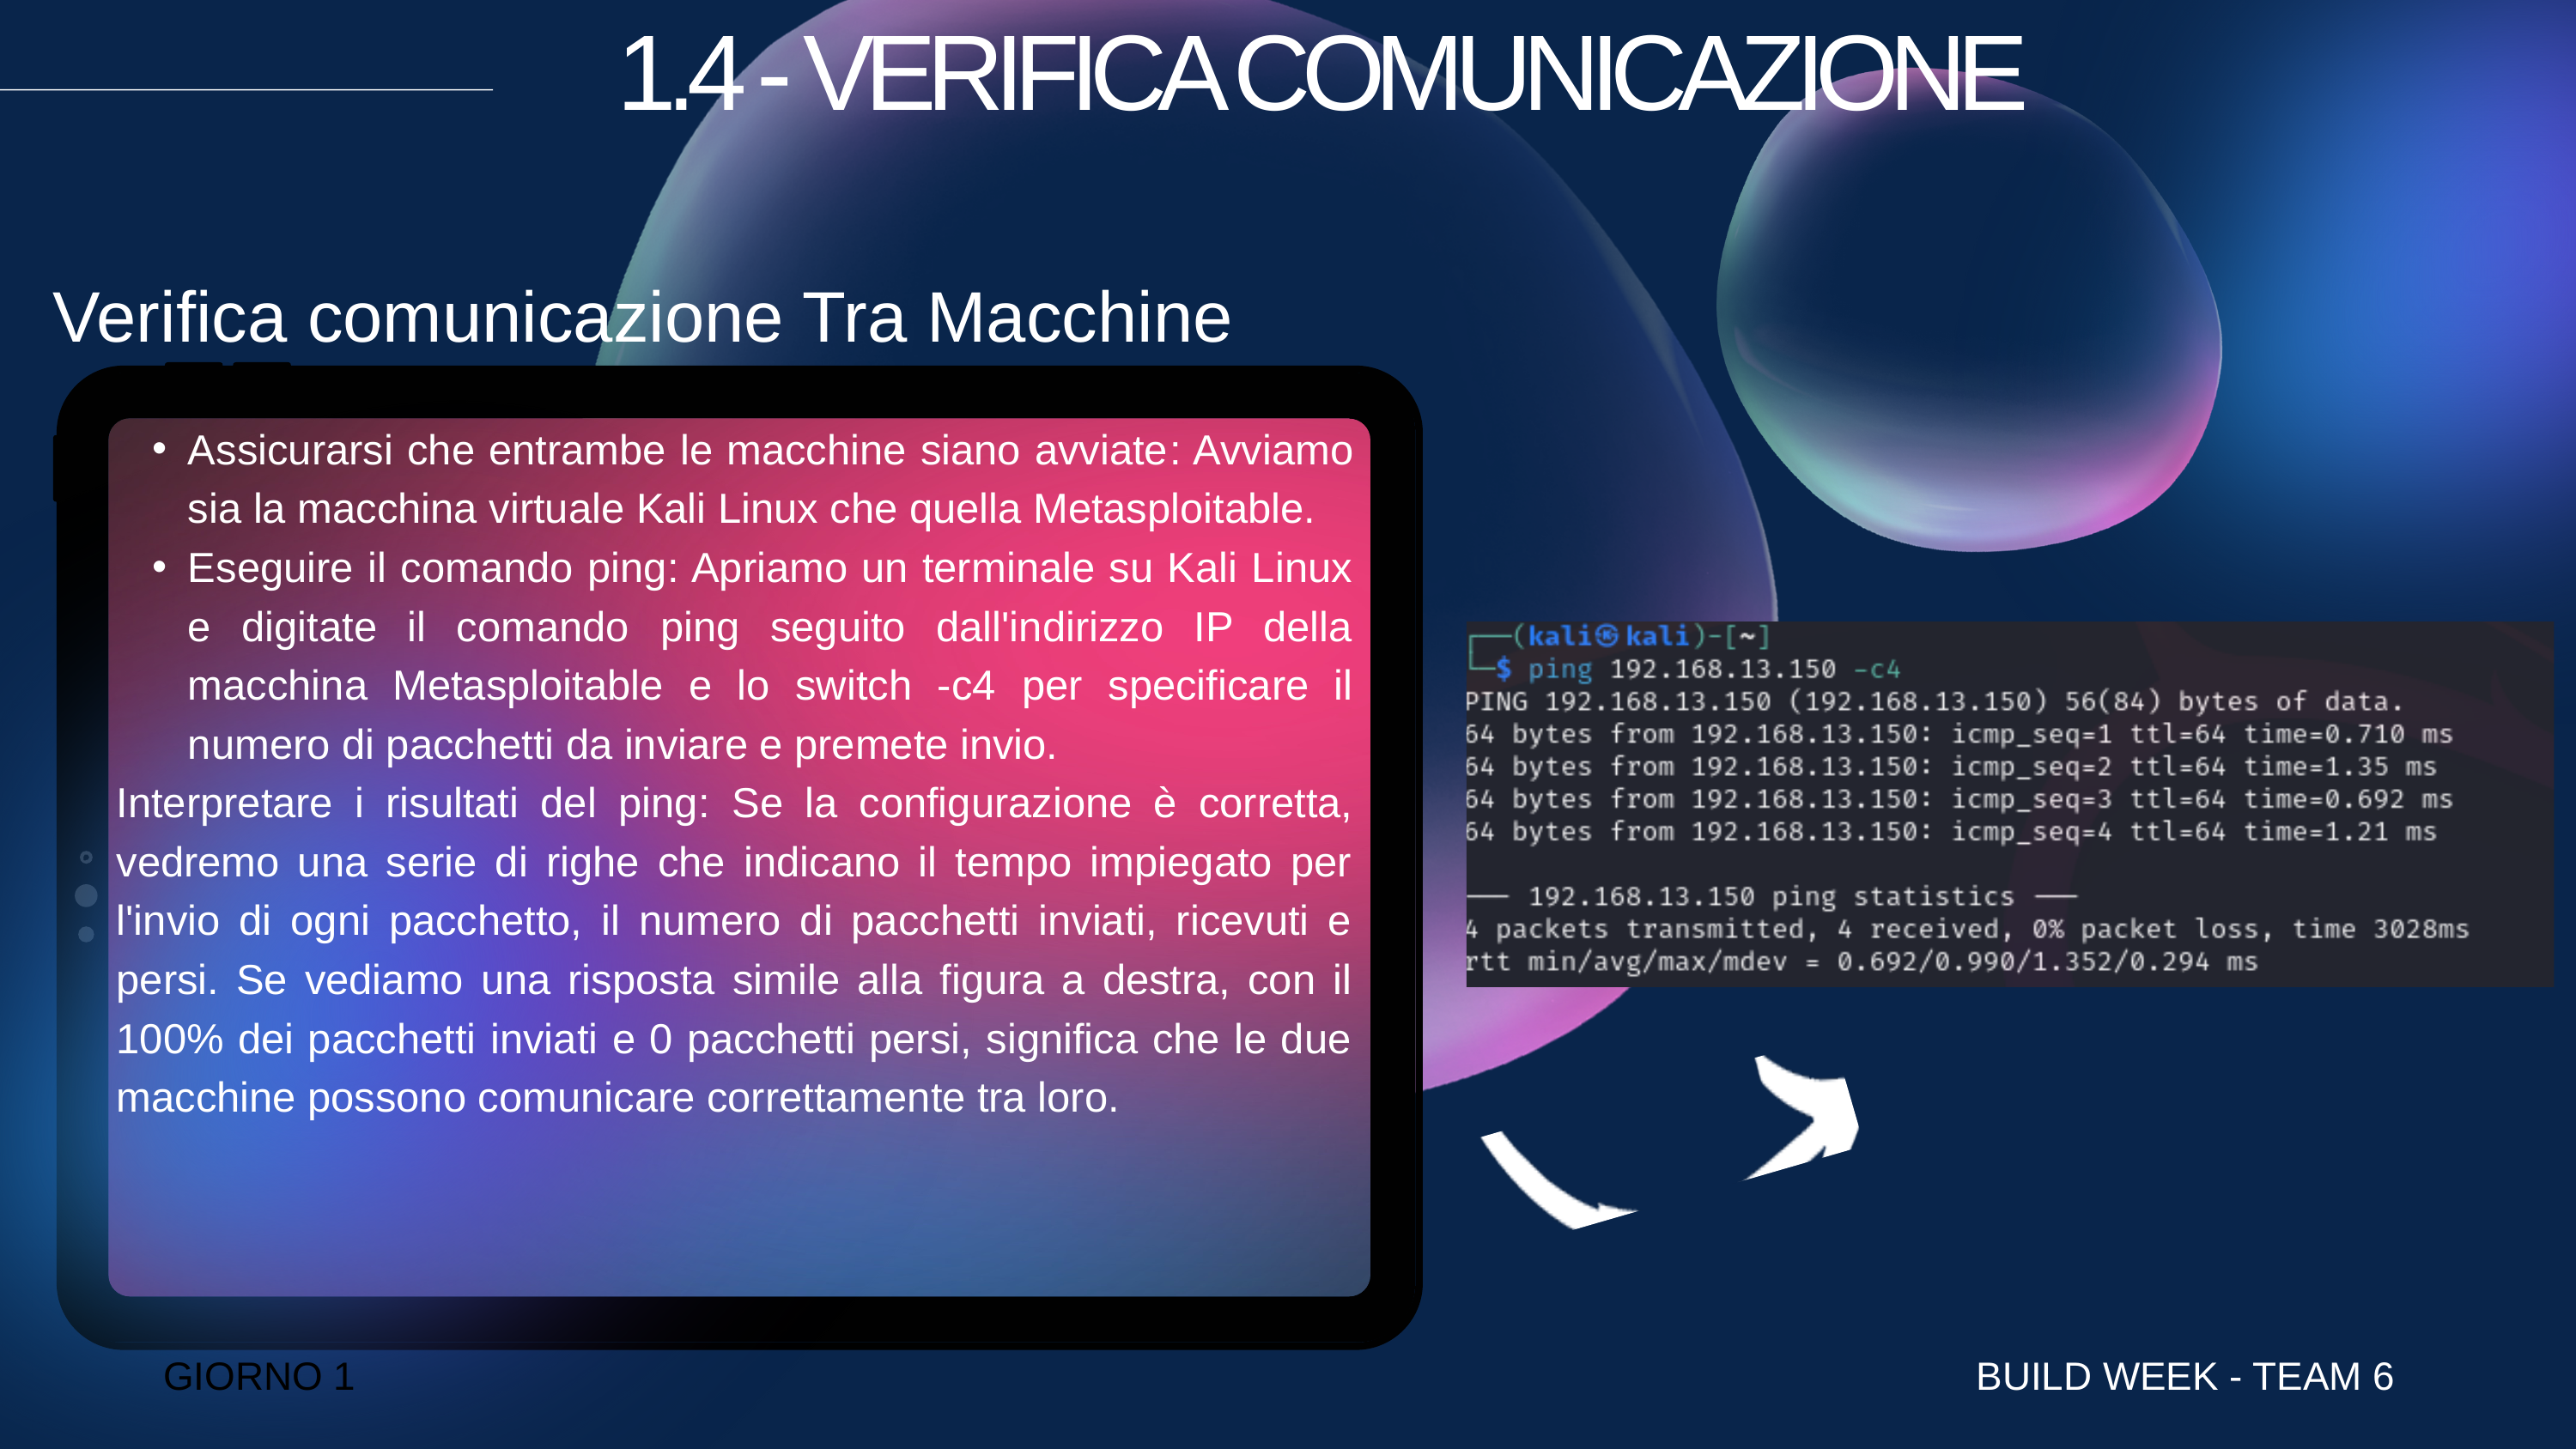

1.4 - VERIFICA COMUNICAZIONE

Verifica comunicazione Tra Macchine

Assicurarsi che entrambe le macchine siano avviate: Avviamo sia la macchina virtuale Kali Linux che quella Metasploitable.
Eseguire il comando ping: Apriamo un terminale su Kali Linux e digitate il comando ping seguito dall'indirizzo IP della macchina Metasploitable e lo switch -c4 per specificare il numero di pacchetti da inviare e premete invio.
Interpretare i risultati del ping: Se la configurazione è corretta, vedremo una serie di righe che indicano il tempo impiegato per l'invio di ogni pacchetto, il numero di pacchetti inviati, ricevuti e persi. Se vediamo una risposta simile alla figura a destra, con il 100% dei pacchetti inviati e 0 pacchetti persi, significa che le due macchine possono comunicare correttamente tra loro.

GIORNO 1
BUILD WEEK - TEAM 6